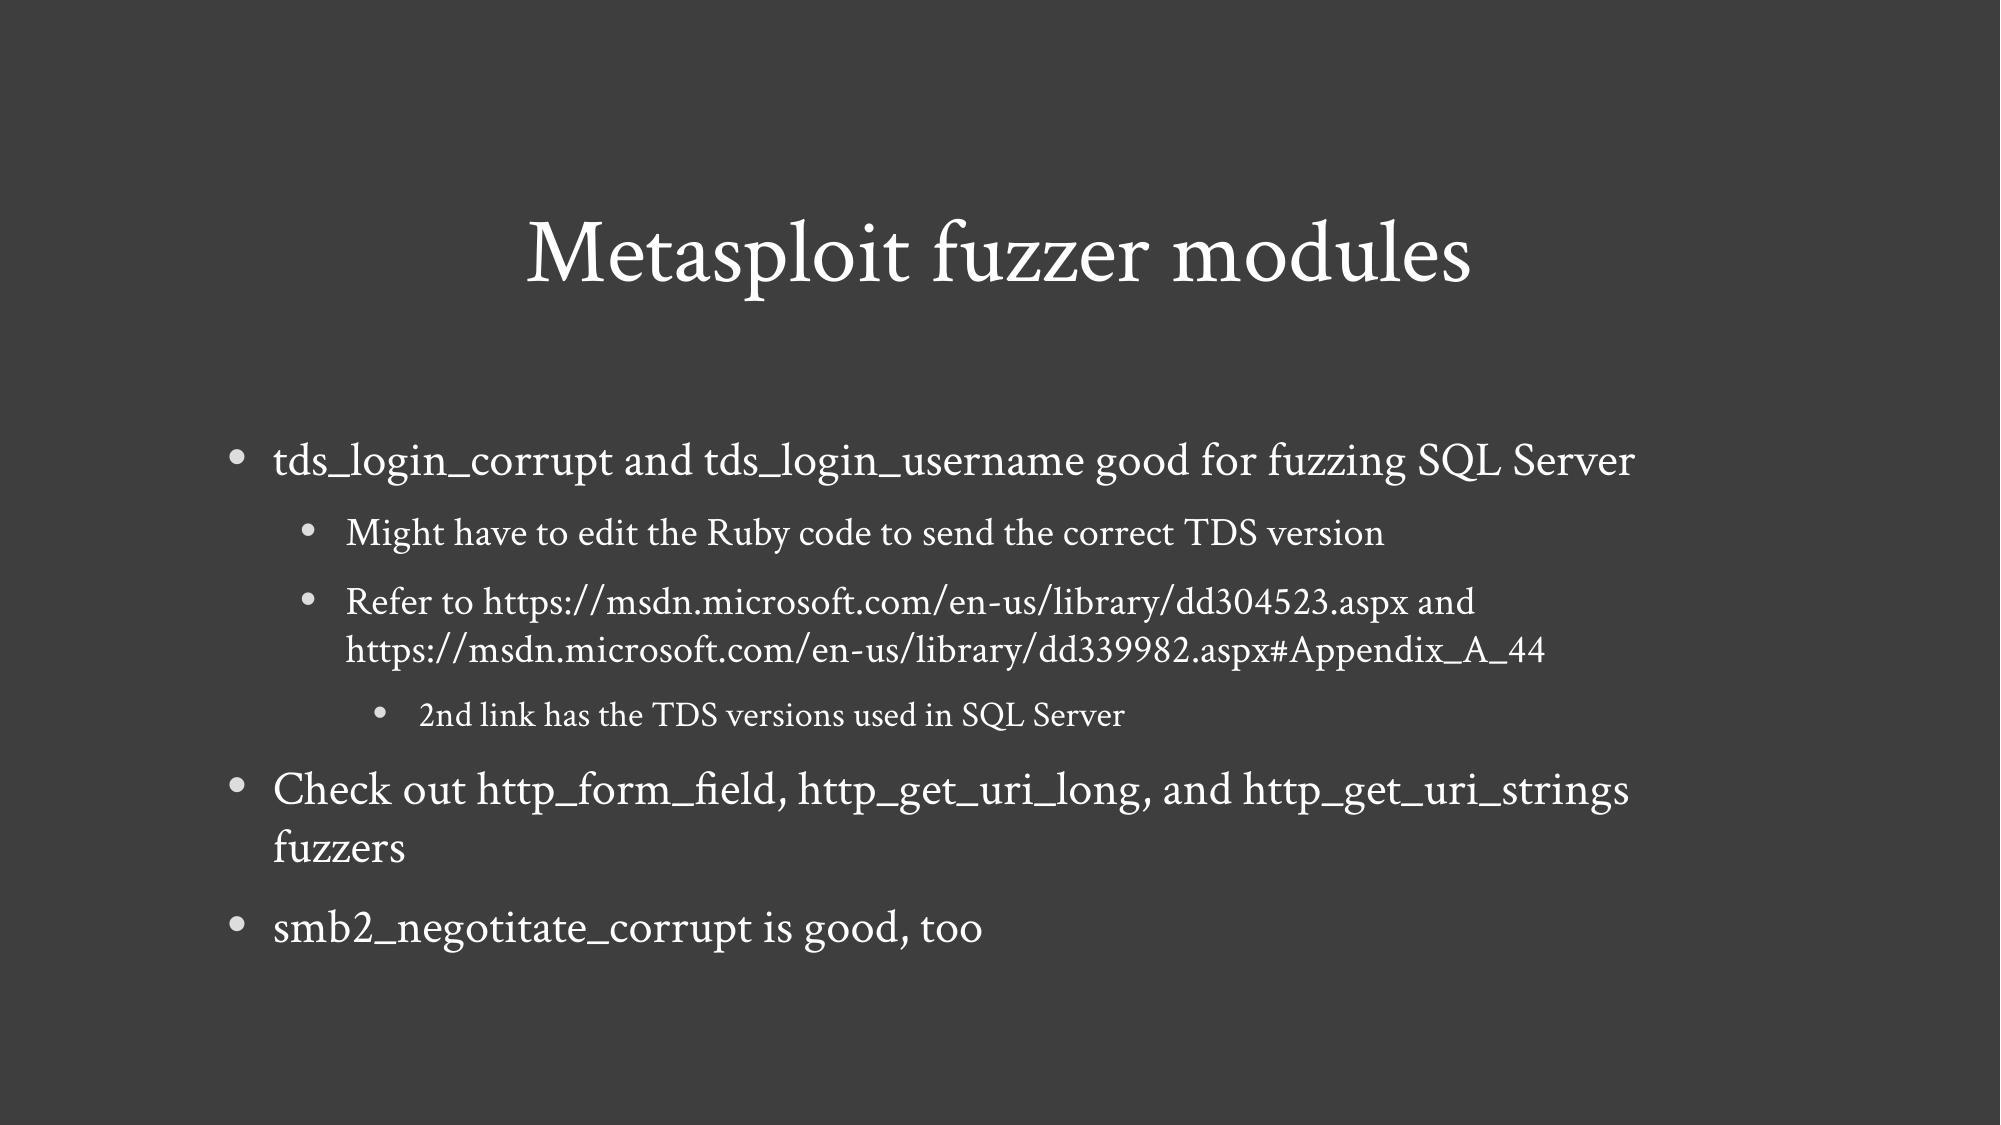

# Metasploit fuzzer modules
tds_login_corrupt and tds_login_username good for fuzzing SQL Server
Might have to edit the Ruby code to send the correct TDS version
Refer to https://msdn.microsoft.com/en-us/library/dd304523.aspx and https://msdn.microsoft.com/en-us/library/dd339982.aspx#Appendix_A_44
2nd link has the TDS versions used in SQL Server
Check out http_form_field, http_get_uri_long, and http_get_uri_strings fuzzers
smb2_negotitate_corrupt is good, too